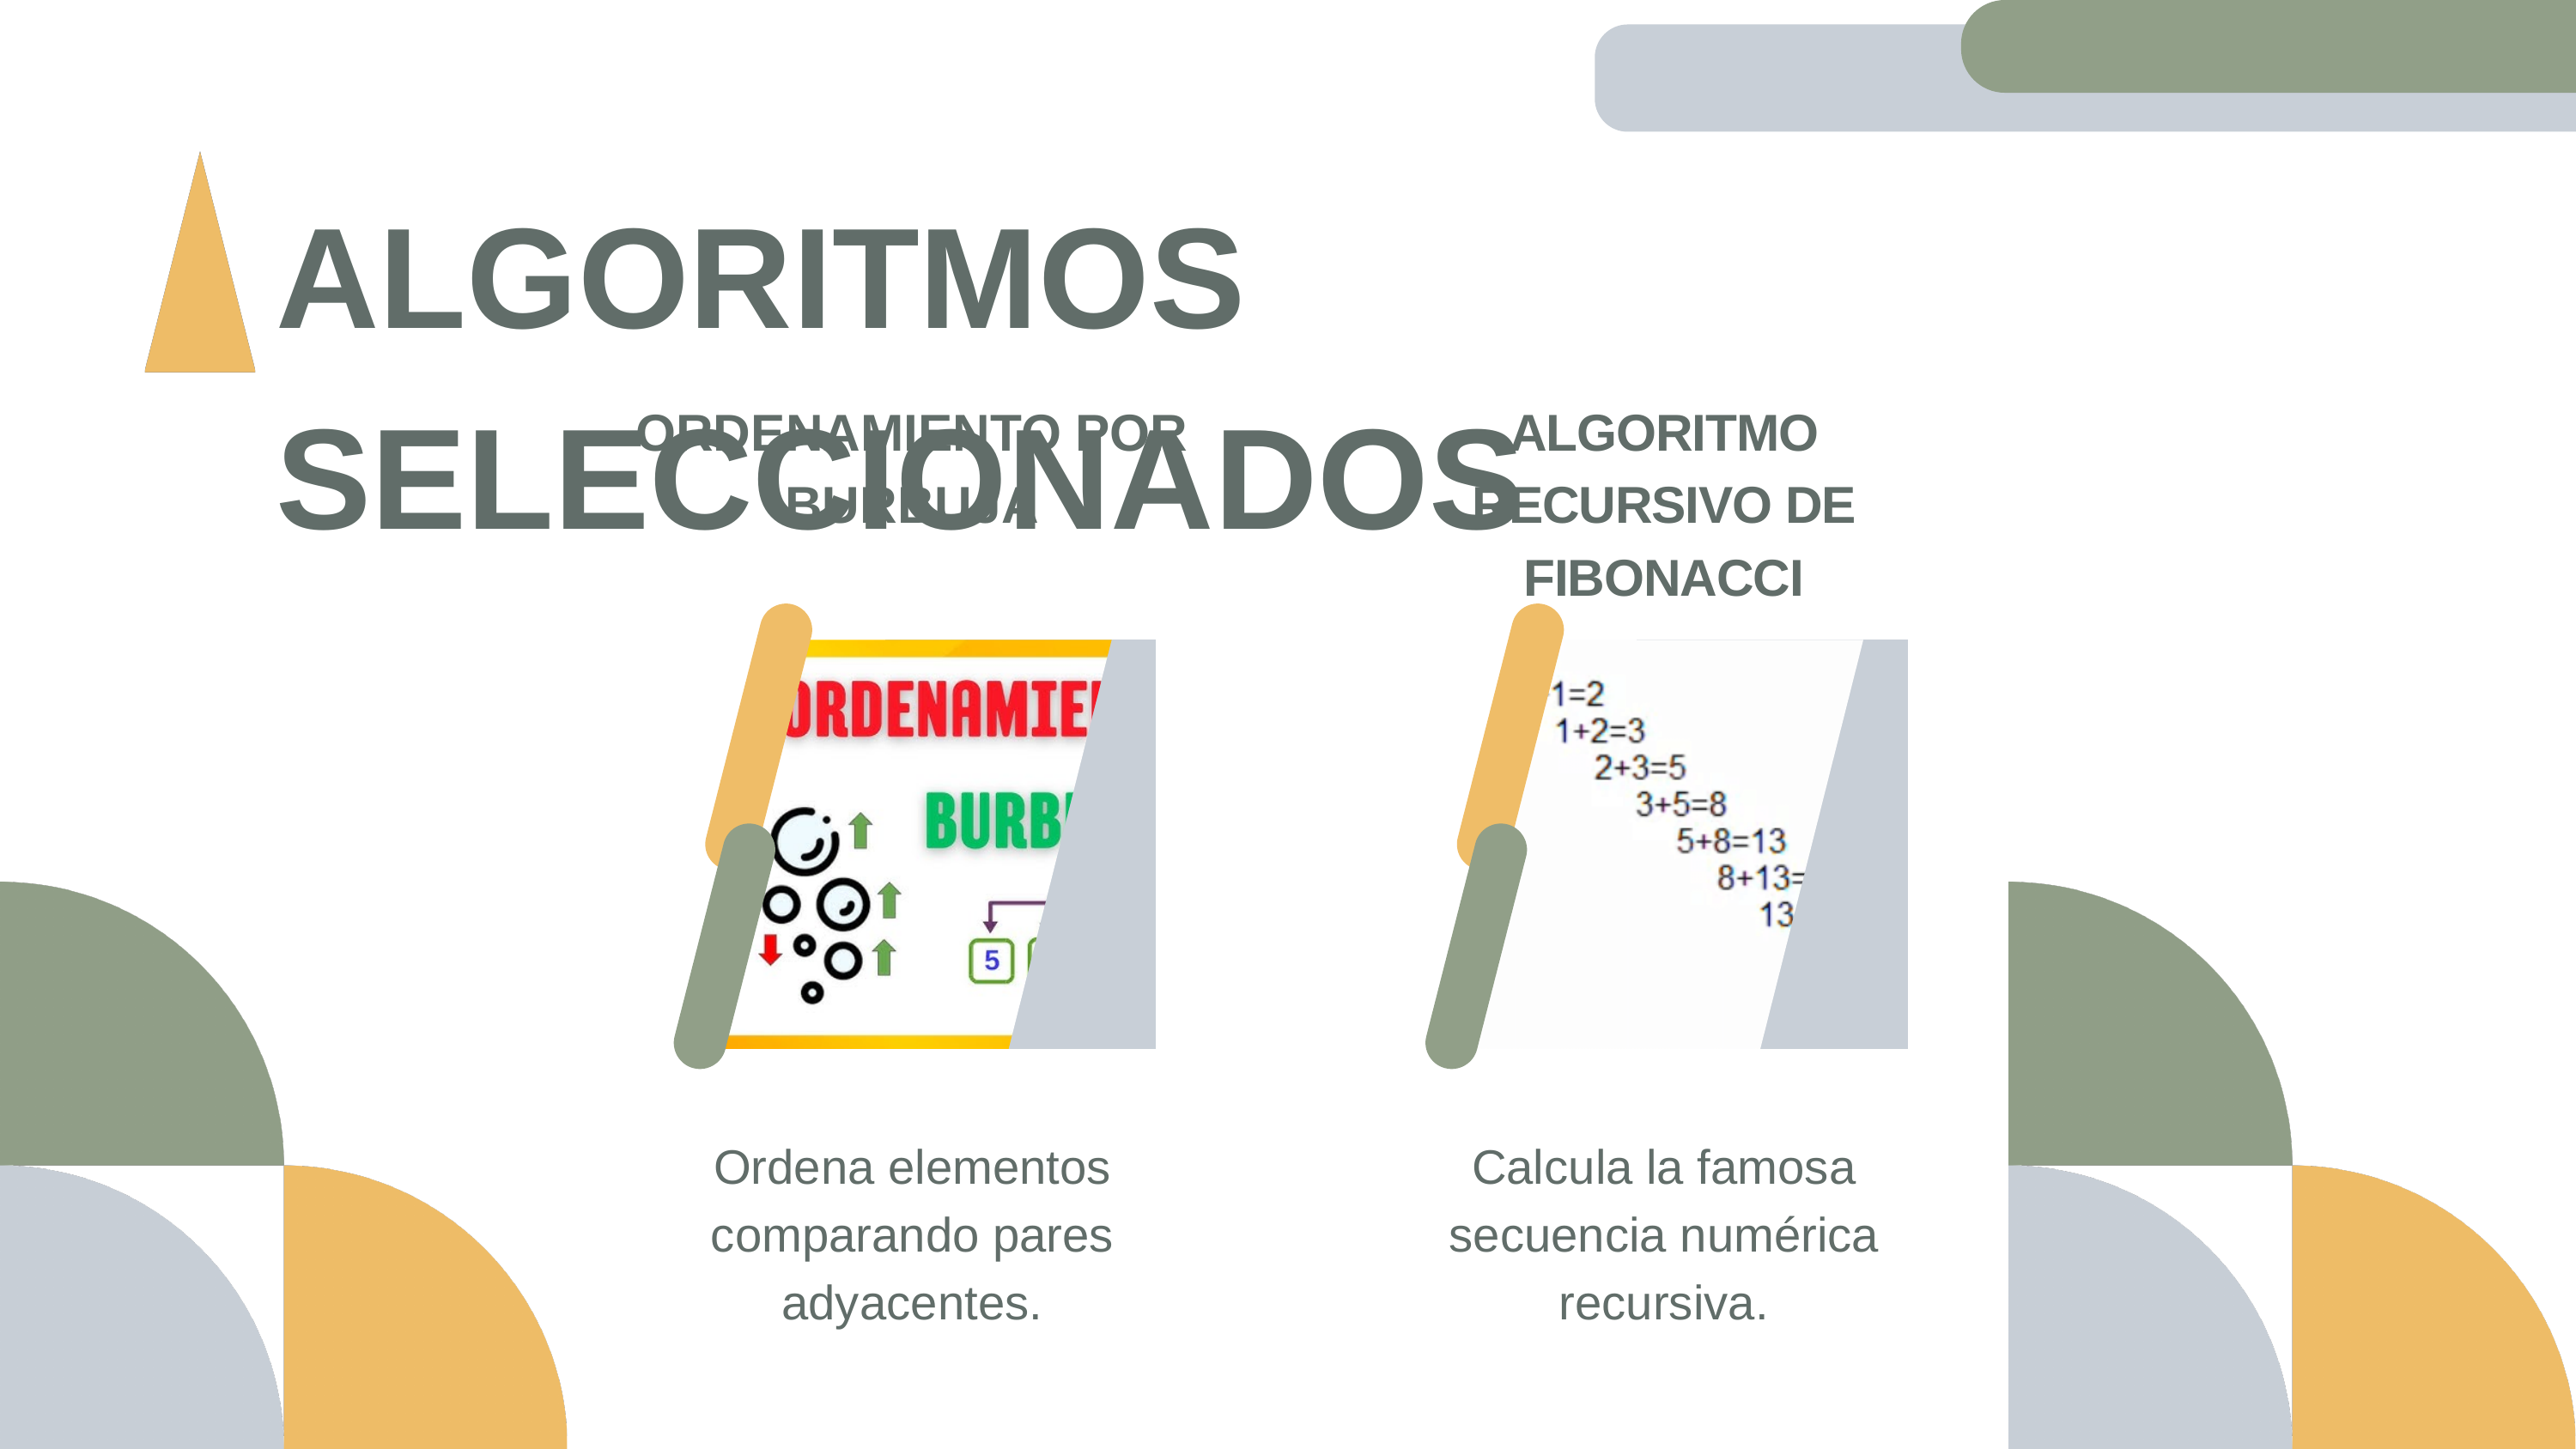

ALGORITMOS SELECCIONADOS

ORDENAMIENTO POR BURBUJA
ALGORITMO RECURSIVO DE FIBONACCI

Ordena elementos comparando pares adyacentes.
Calcula la famosa secuencia numérica recursiva.